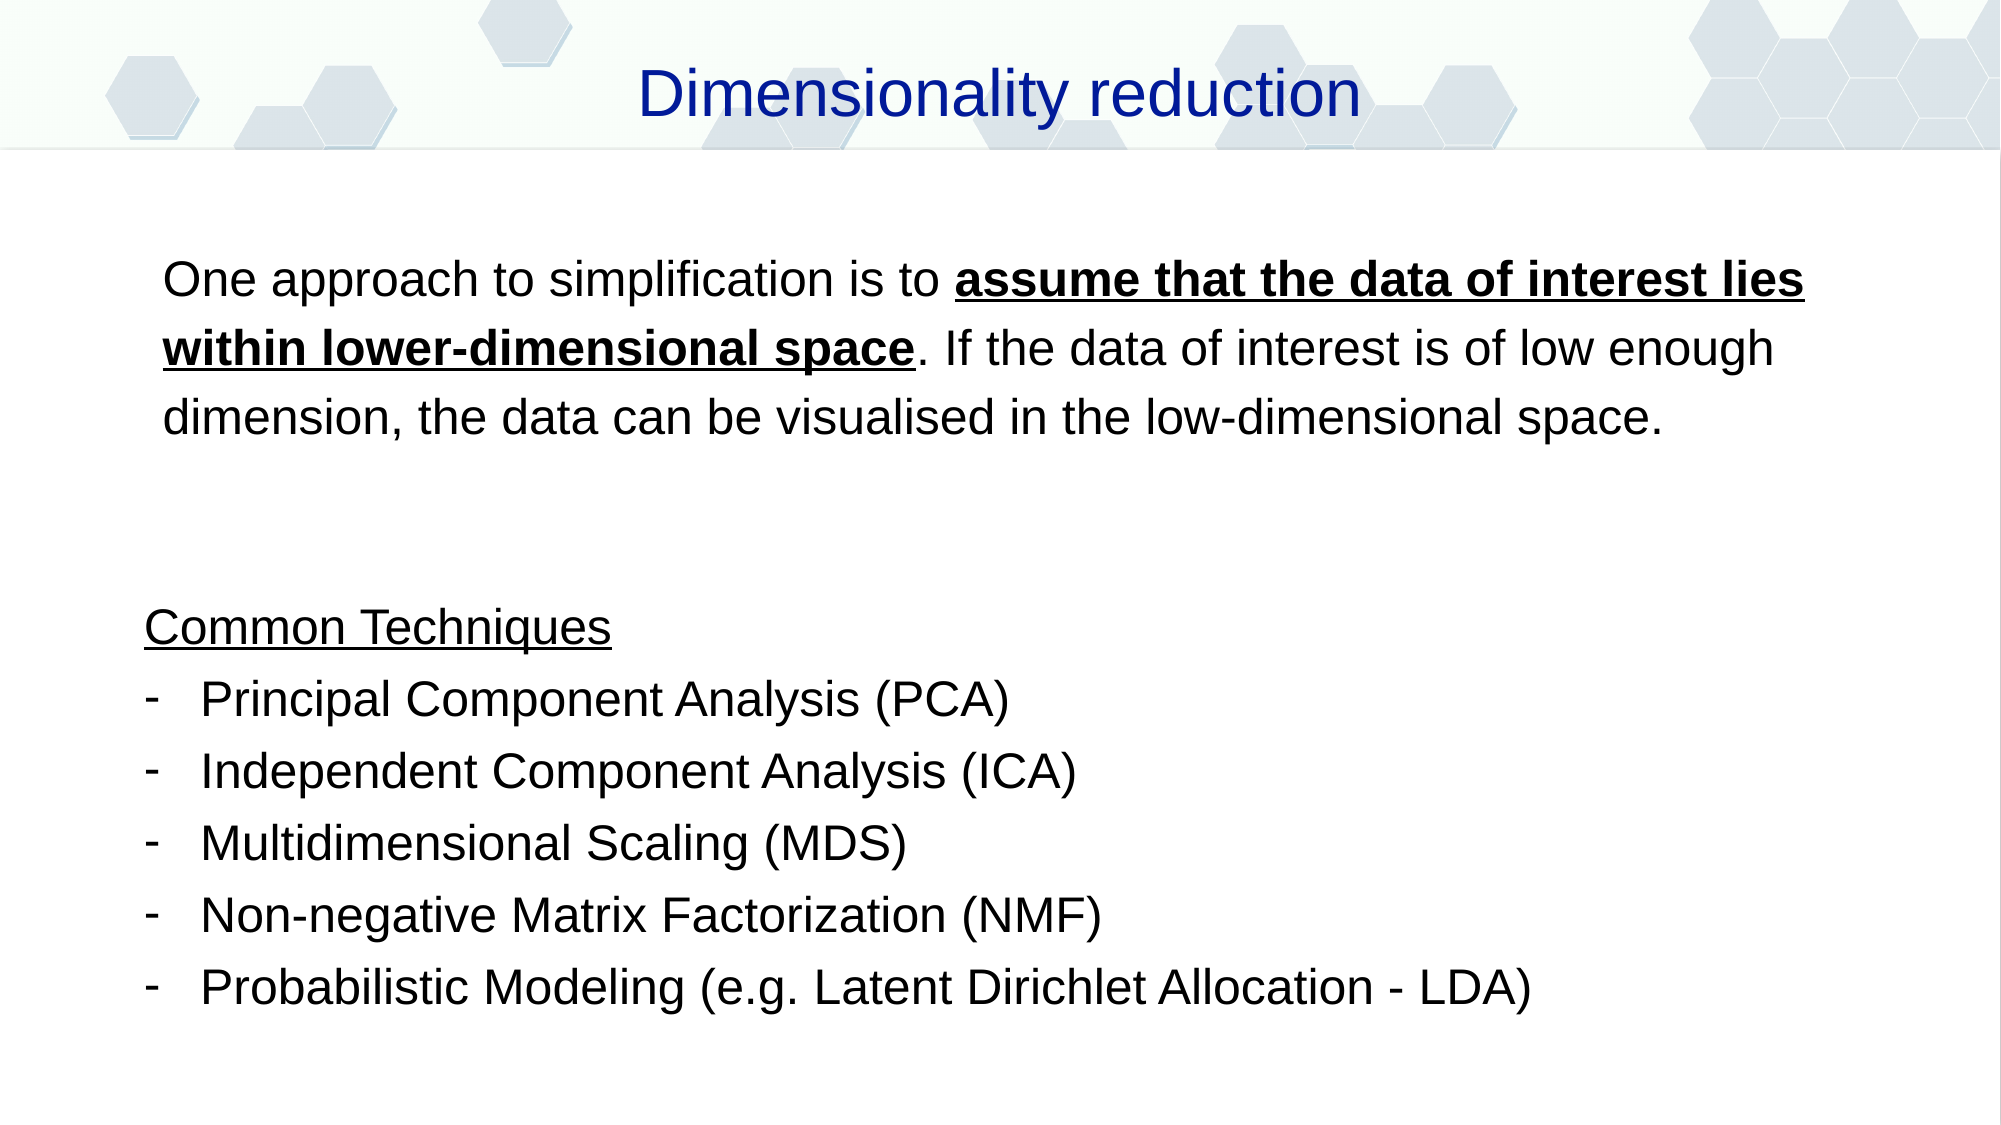

Dimensionality reduction
One approach to simplification is to assume that the data of interest lies within lower-dimensional space. If the data of interest is of low enough dimension, the data can be visualised in the low-dimensional space.

Common Techniques
Principal Component Analysis (PCA)
Independent Component Analysis (ICA)
Multidimensional Scaling (MDS)
Non-negative Matrix Factorization (NMF)
Probabilistic Modeling (e.g. Latent Dirichlet Allocation - LDA)